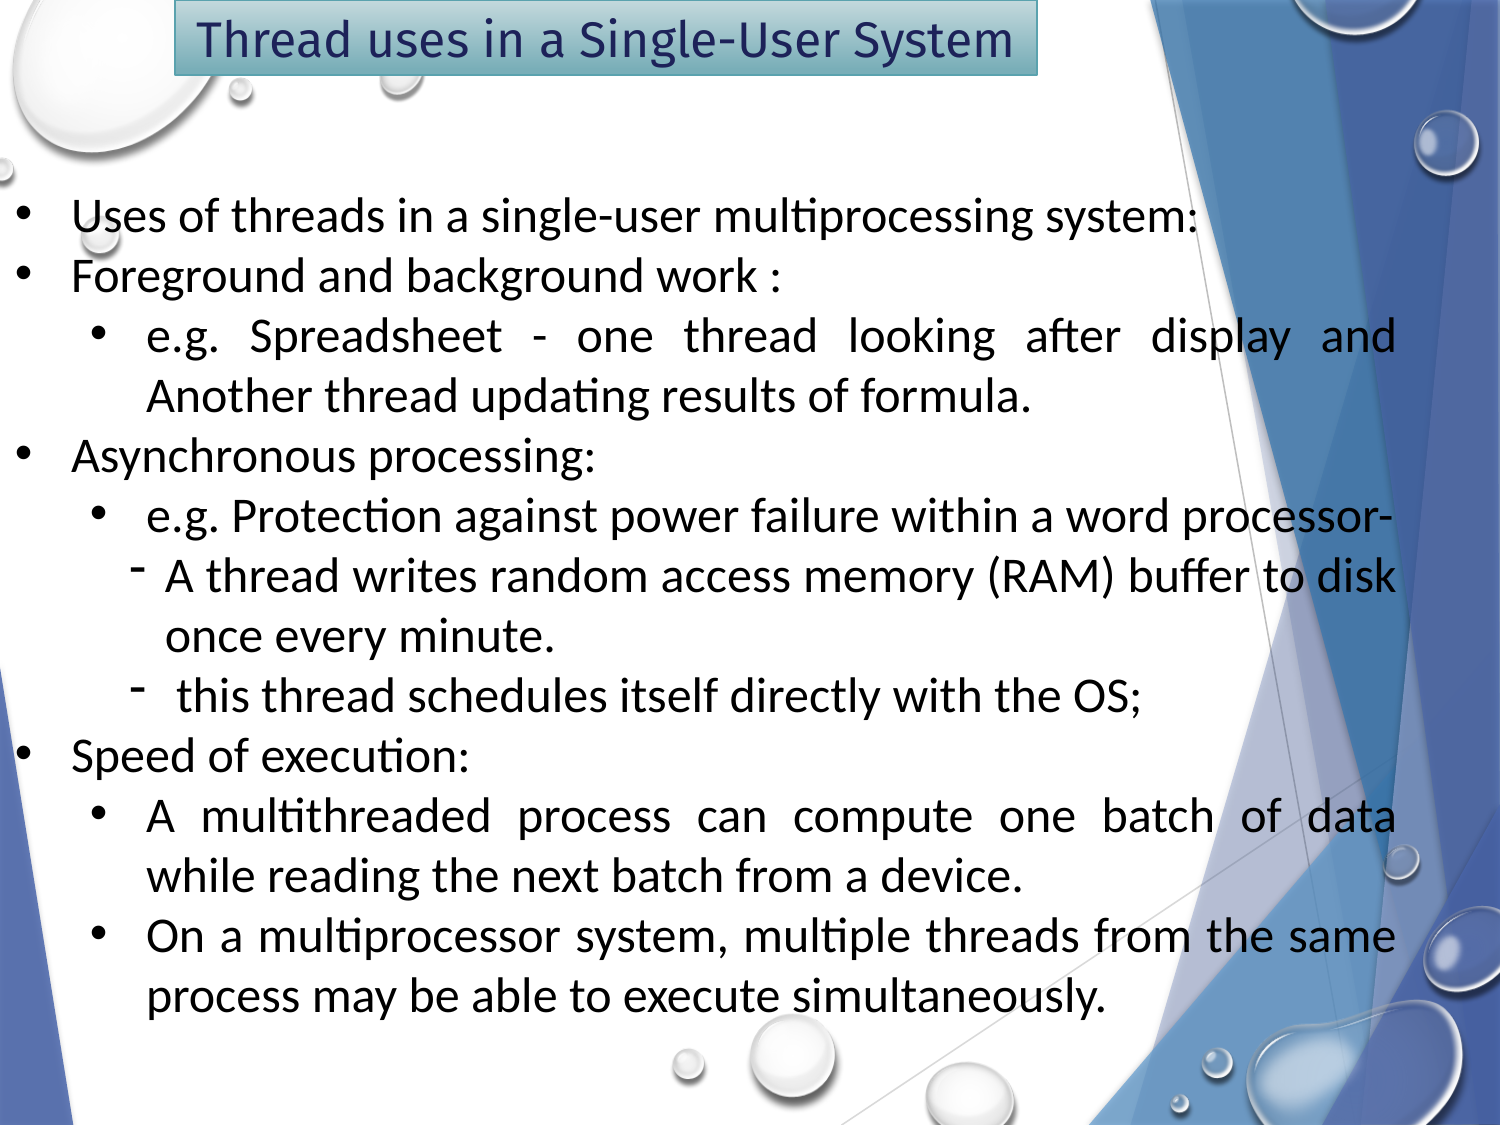

Thread uses in a Single-User System
Uses of threads in a single-user multiprocessing system:
Foreground and background work :
e.g. Spreadsheet - one thread looking after display and Another thread updating results of formula.
Asynchronous processing:
e.g. Protection against power failure within a word processor-
A thread writes random access memory (RAM) buffer to disk once every minute.
 this thread schedules itself directly with the OS;
Speed of execution:
A multithreaded process can compute one batch of data while reading the next batch from a device.
On a multiprocessor system, multiple threads from the same process may be able to execute simultaneously.